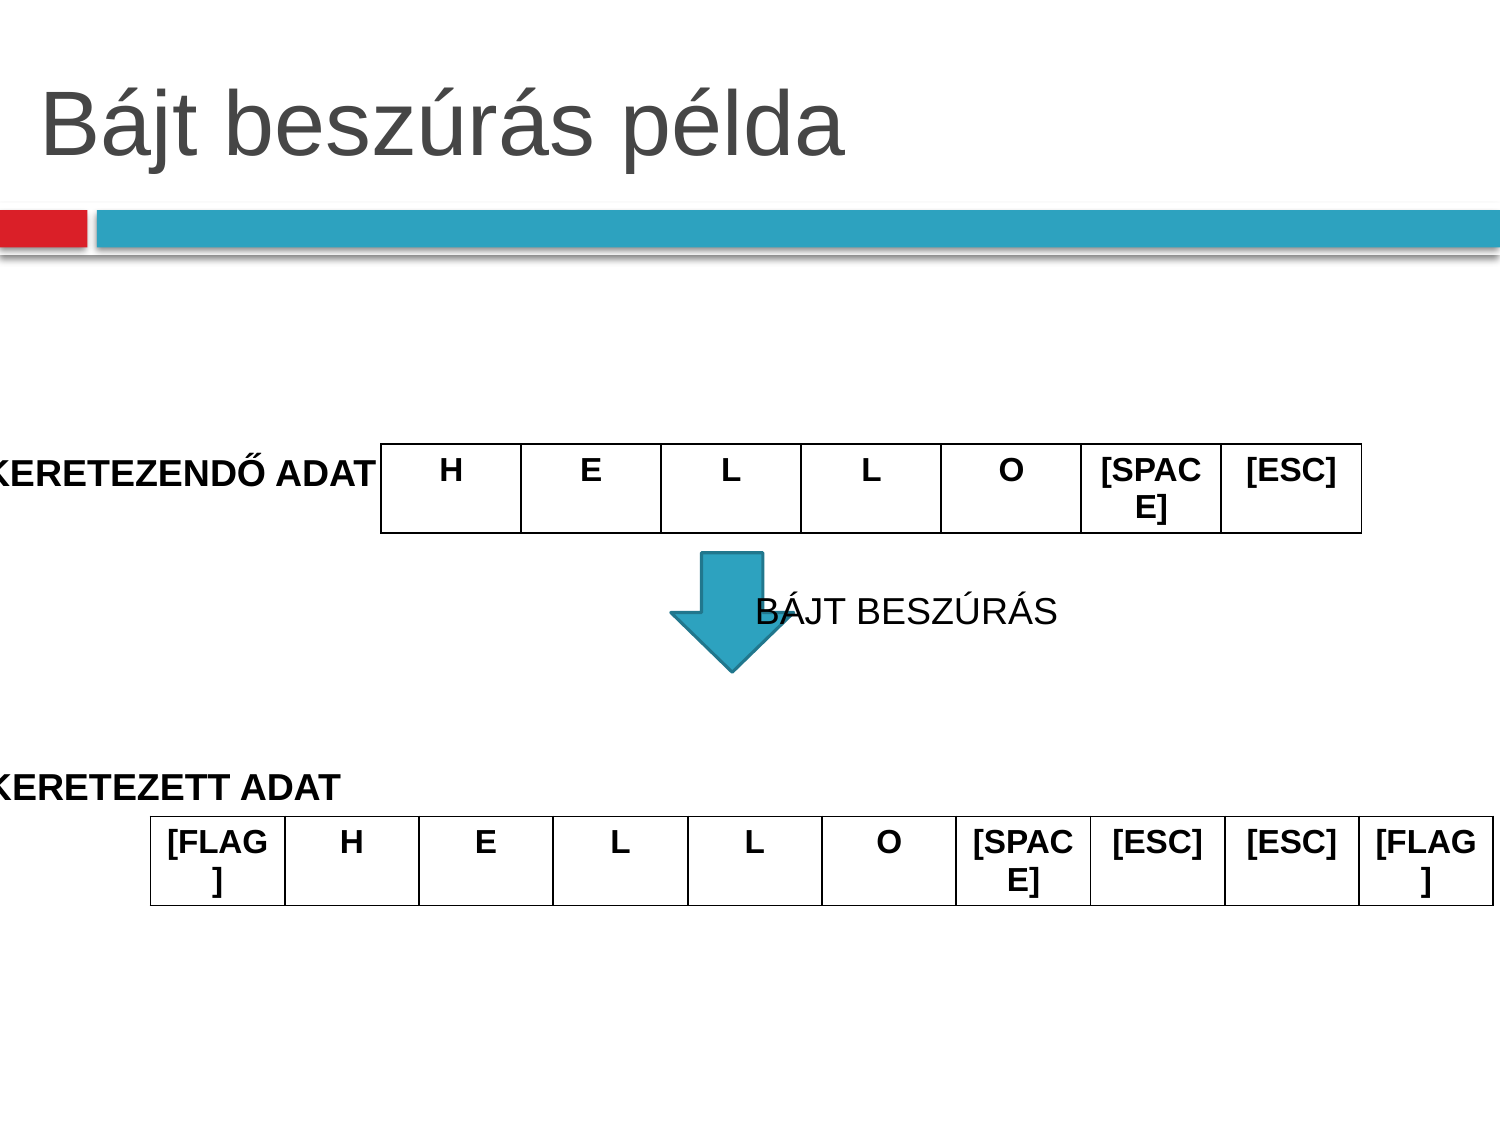

# Bájt beszúrás példa
Keretezendő adat
| H | E | L | L | O | [SPACE] | [ESC] |
| --- | --- | --- | --- | --- | --- | --- |

bájt beszúrás
Keretezett adat
| [FLAG] | H | E | L | L | O | [SPACE] | [ESC] | [ESC] | [FLAG] |
| --- | --- | --- | --- | --- | --- | --- | --- | --- | --- |